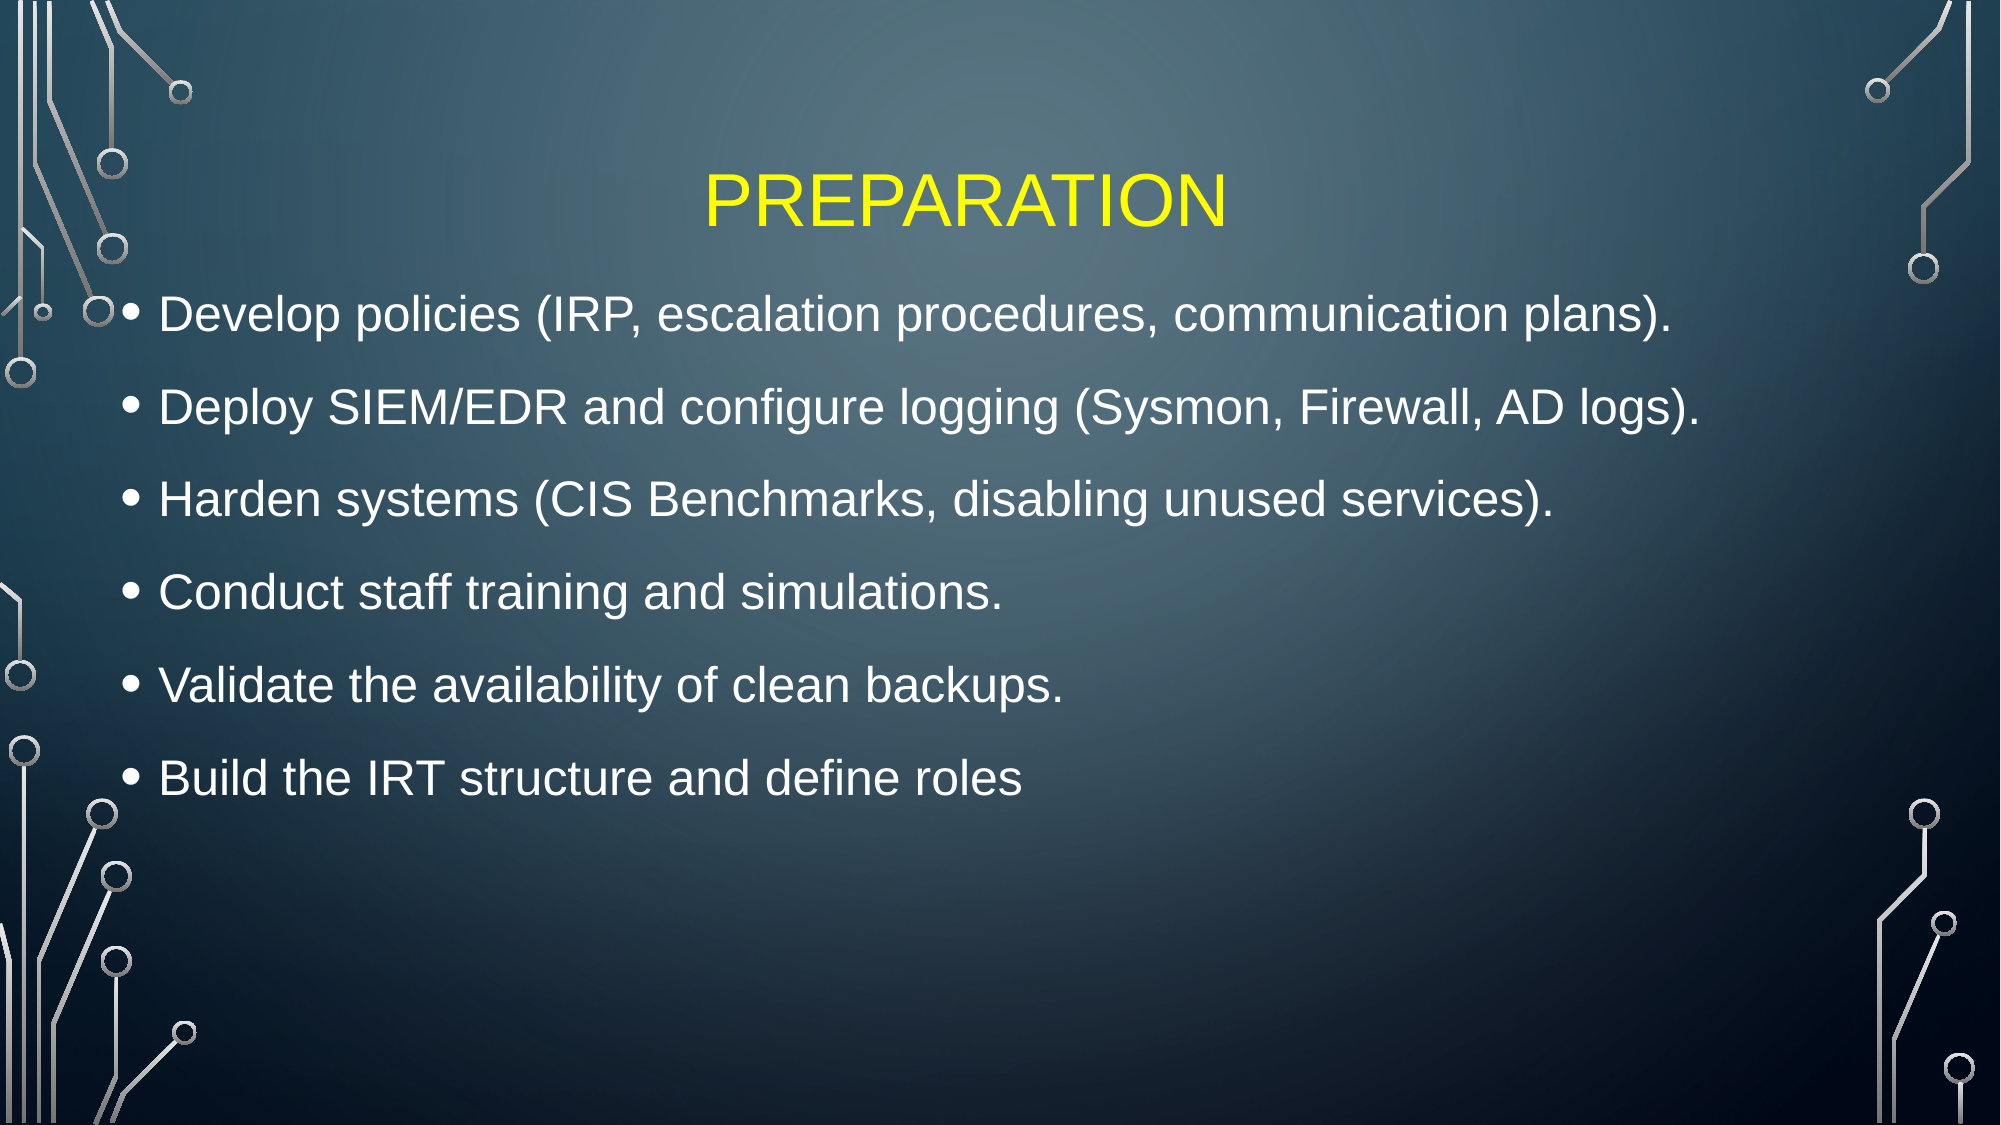

# Preparation
Develop policies (IRP, escalation procedures, communication plans).
Deploy SIEM/EDR and configure logging (Sysmon, Firewall, AD logs).
Harden systems (CIS Benchmarks, disabling unused services).
Conduct staff training and simulations.
Validate the availability of clean backups.
Build the IRT structure and define roles